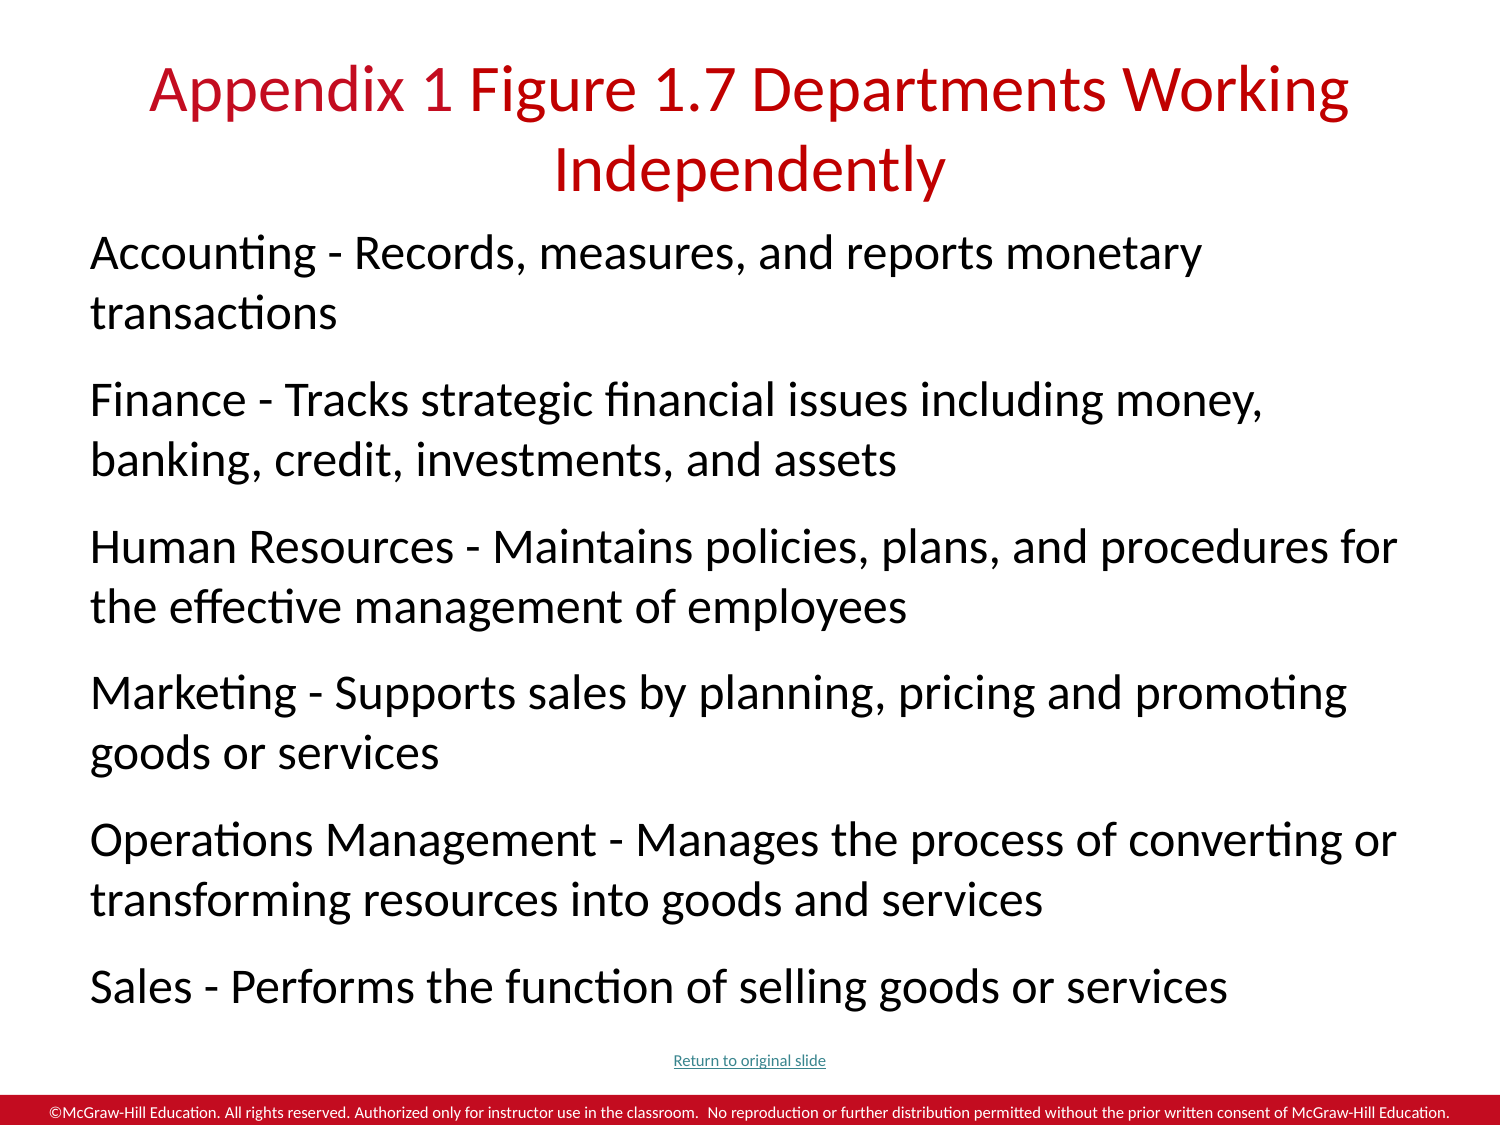

# Appendix 1 Figure 1.7 Departments Working Independently
Accounting - Records, measures, and reports monetary transactions
Finance - Tracks strategic financial issues including money, banking, credit, investments, and assets
Human Resources - Maintains policies, plans, and procedures for the effective management of employees
Marketing - Supports sales by planning, pricing and promoting goods or services
Operations Management - Manages the process of converting or transforming resources into goods and services
Sales - Performs the function of selling goods or services
Return to original slide